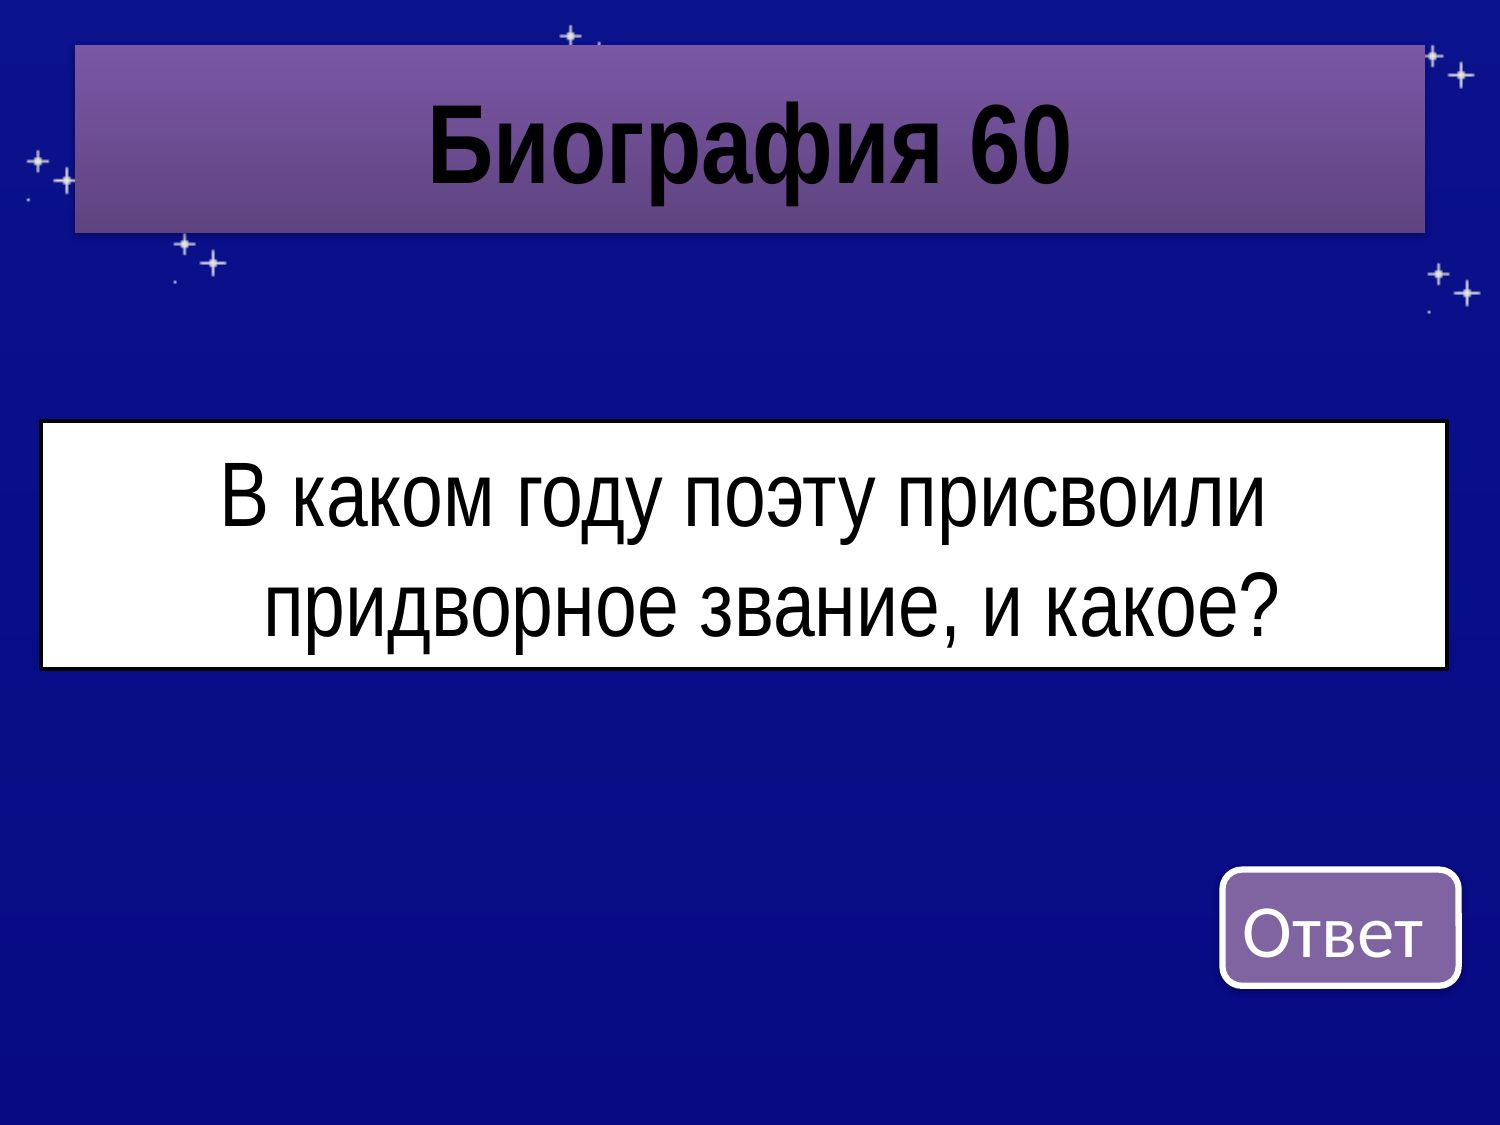

# Биография 60
В каком году поэту присвоили придворное звание, и какое?
Ответ